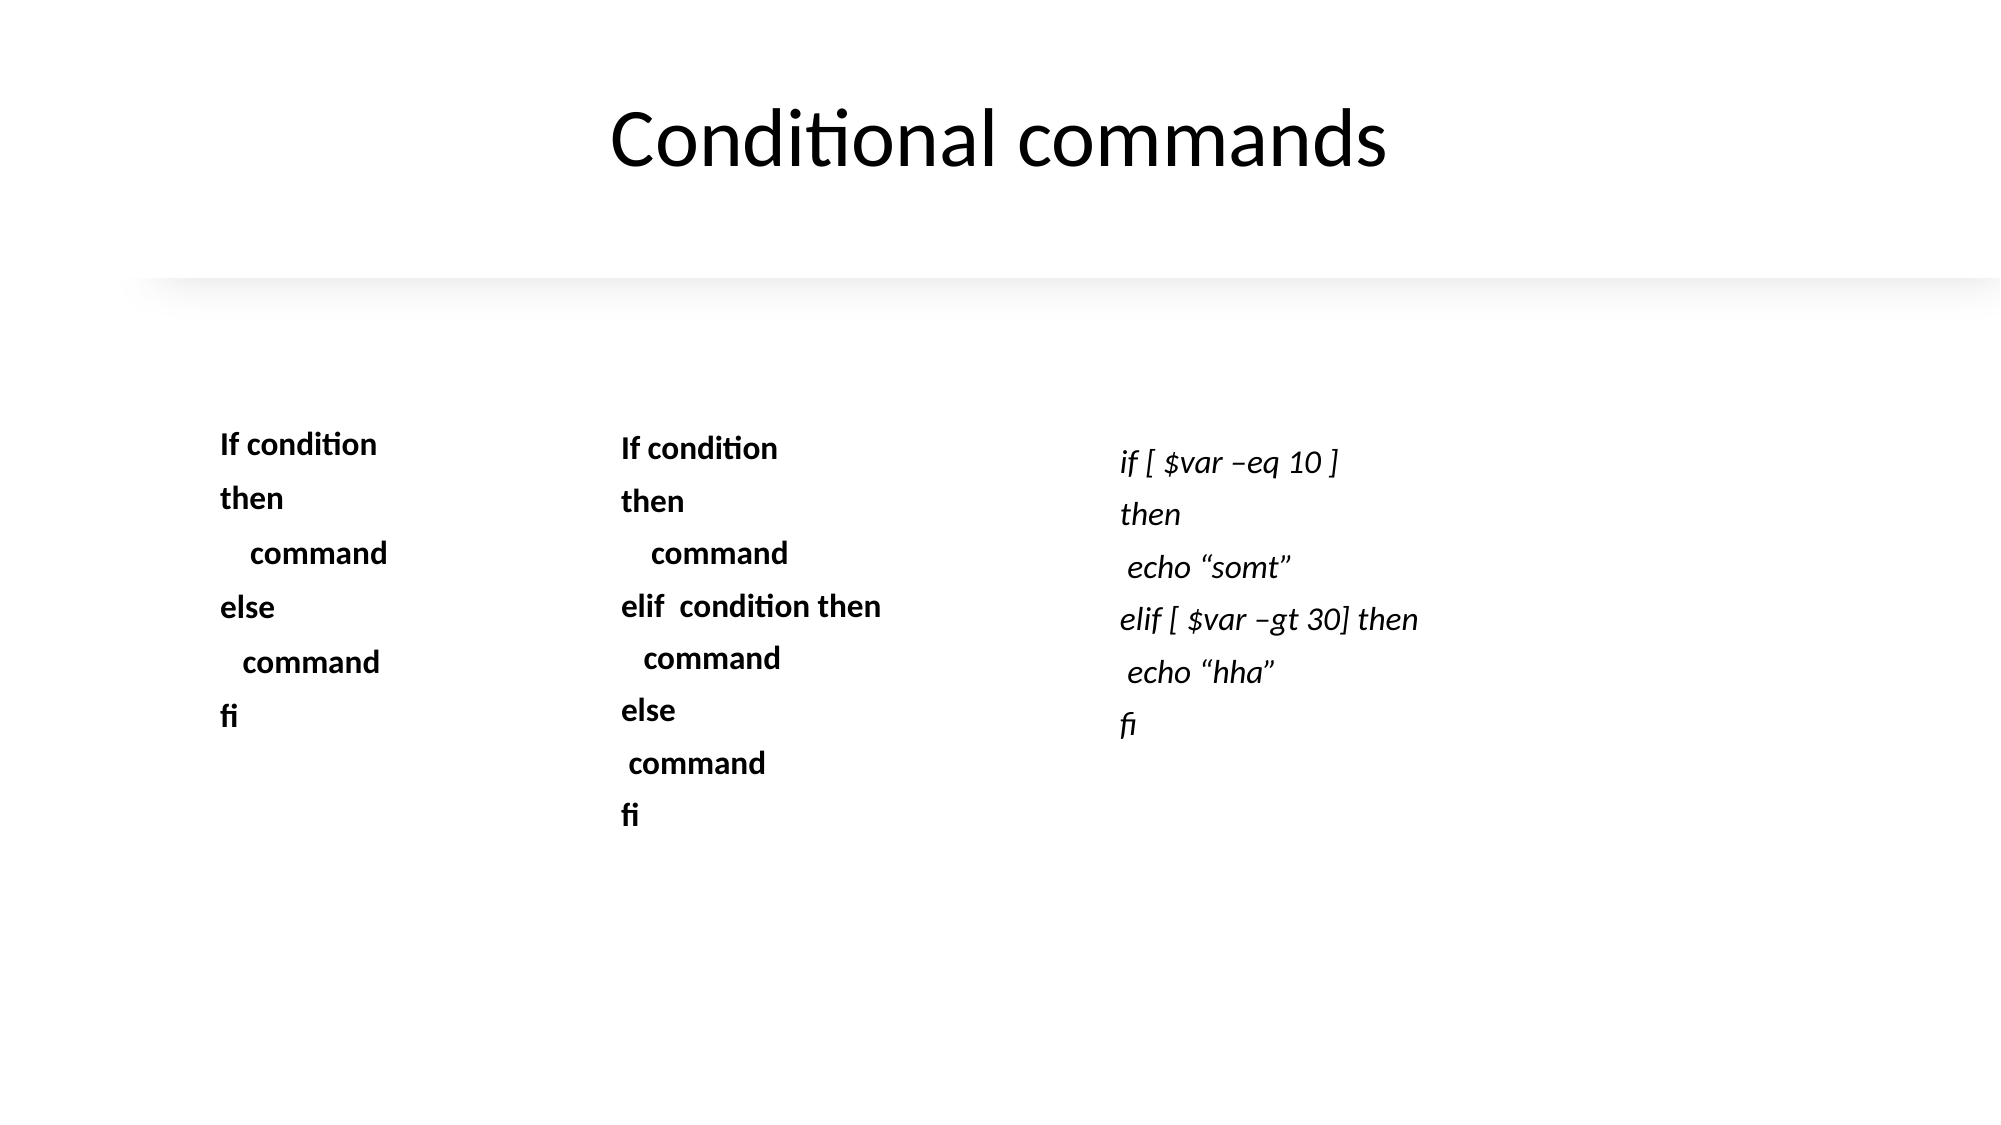

# Conditional commands
If condition
then
    command
else
   command
fi

If condition
then
    command
elif  condition then
   command
else
 command
fi

if [ $var –eq 10 ]
then
 echo “somt”
elif [ $var –gt 30] then
 echo “hha”
fi